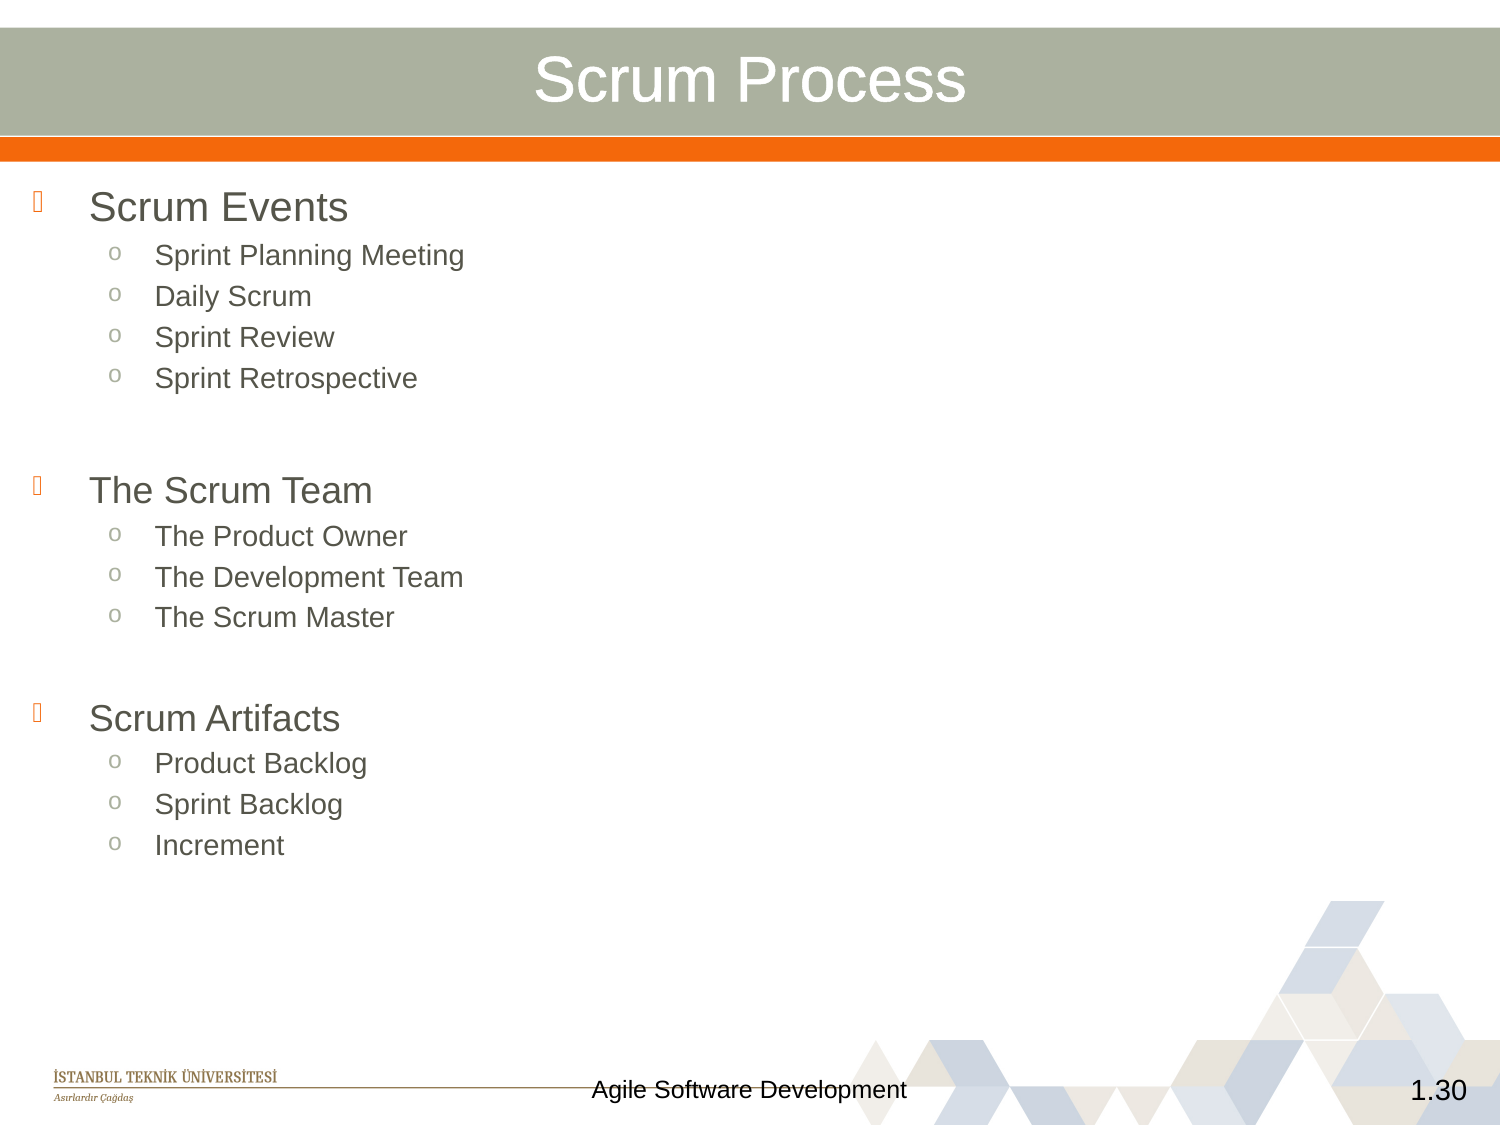

# Scrum Process
Scrum Events
Sprint Planning Meeting
Daily Scrum
Sprint Review
Sprint Retrospective

The Scrum Team
The Product Owner
The Development Team
The Scrum Master

Scrum Artifacts
Product Backlog
Sprint Backlog
Increment

Agile Software Development
1.30